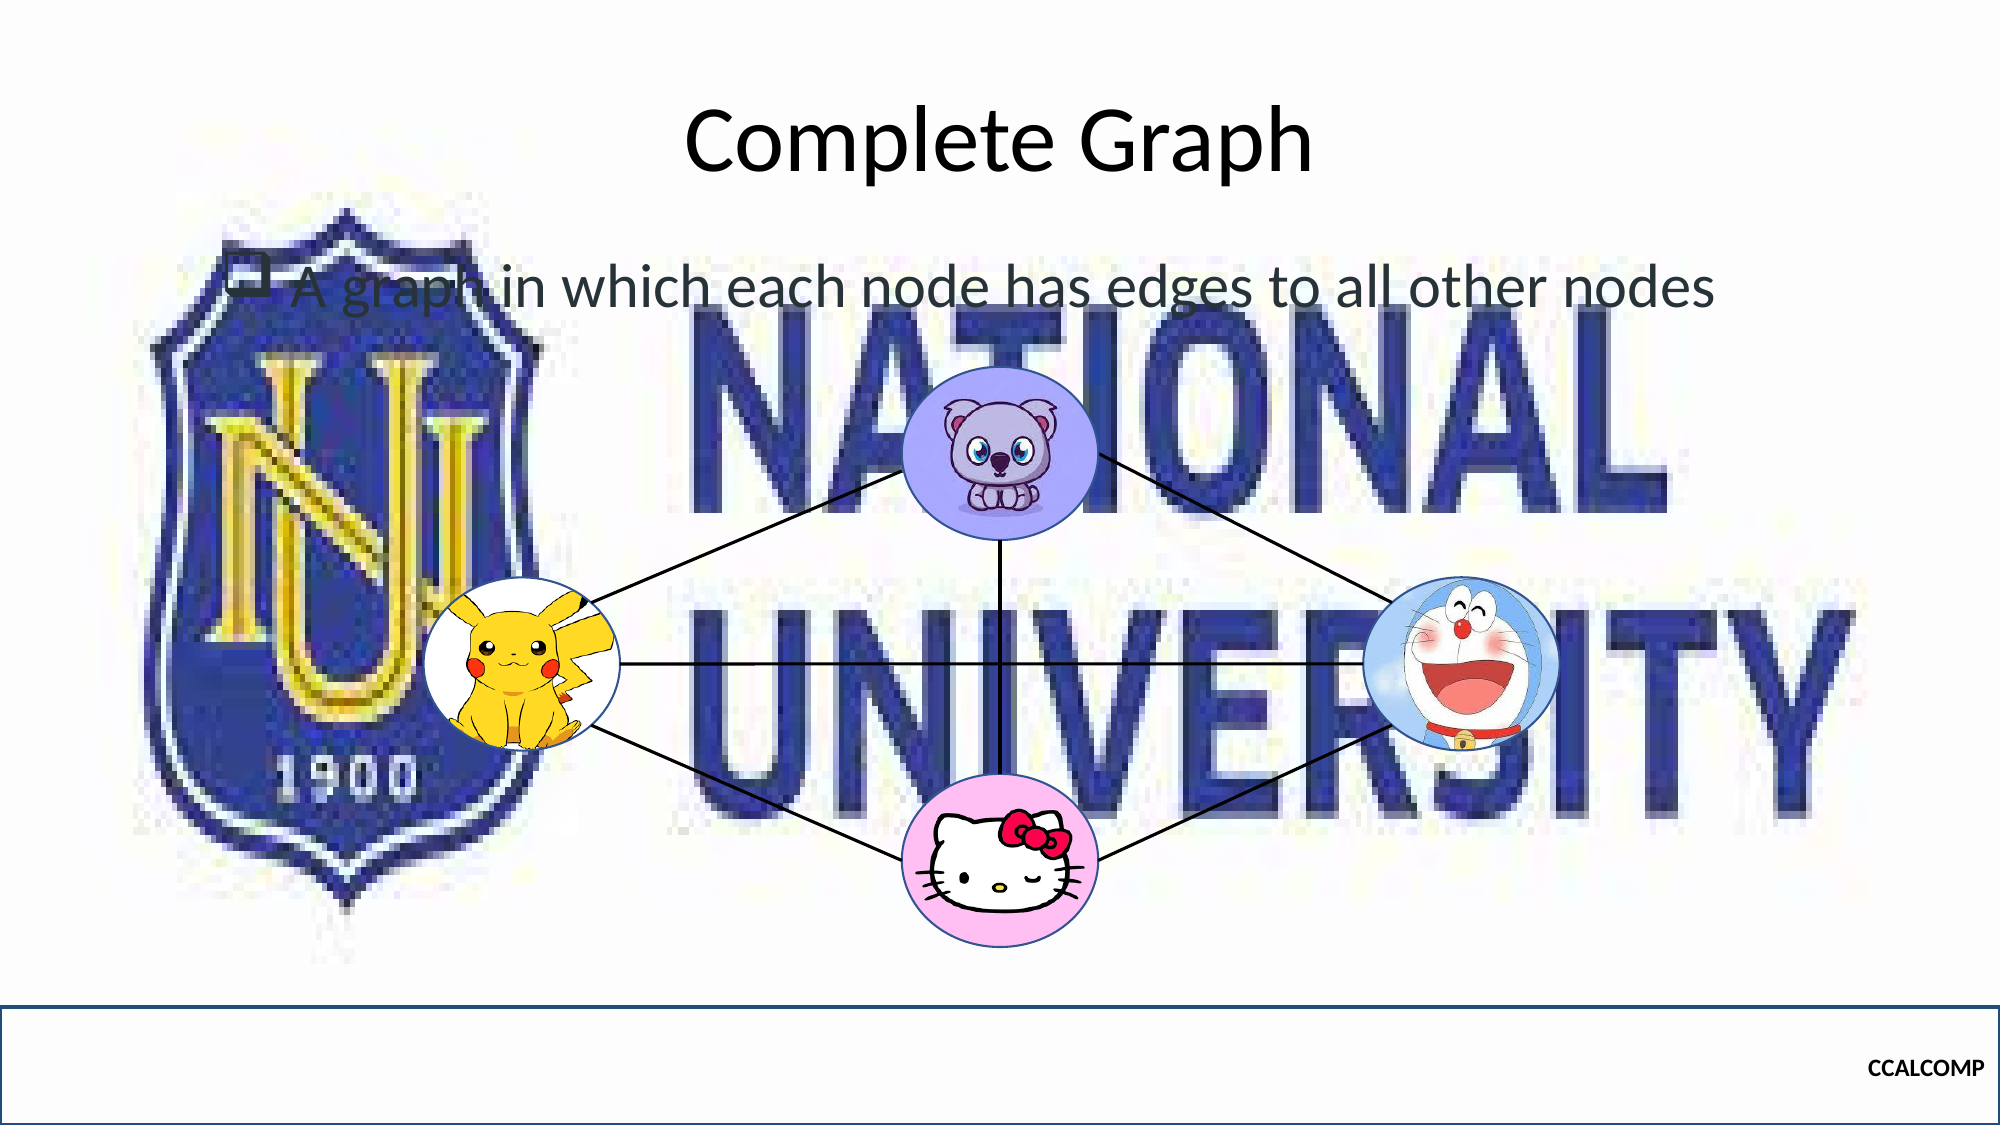

# Complete Graph
 A graph in which each node has edges to all other nodes

CCALCOMP